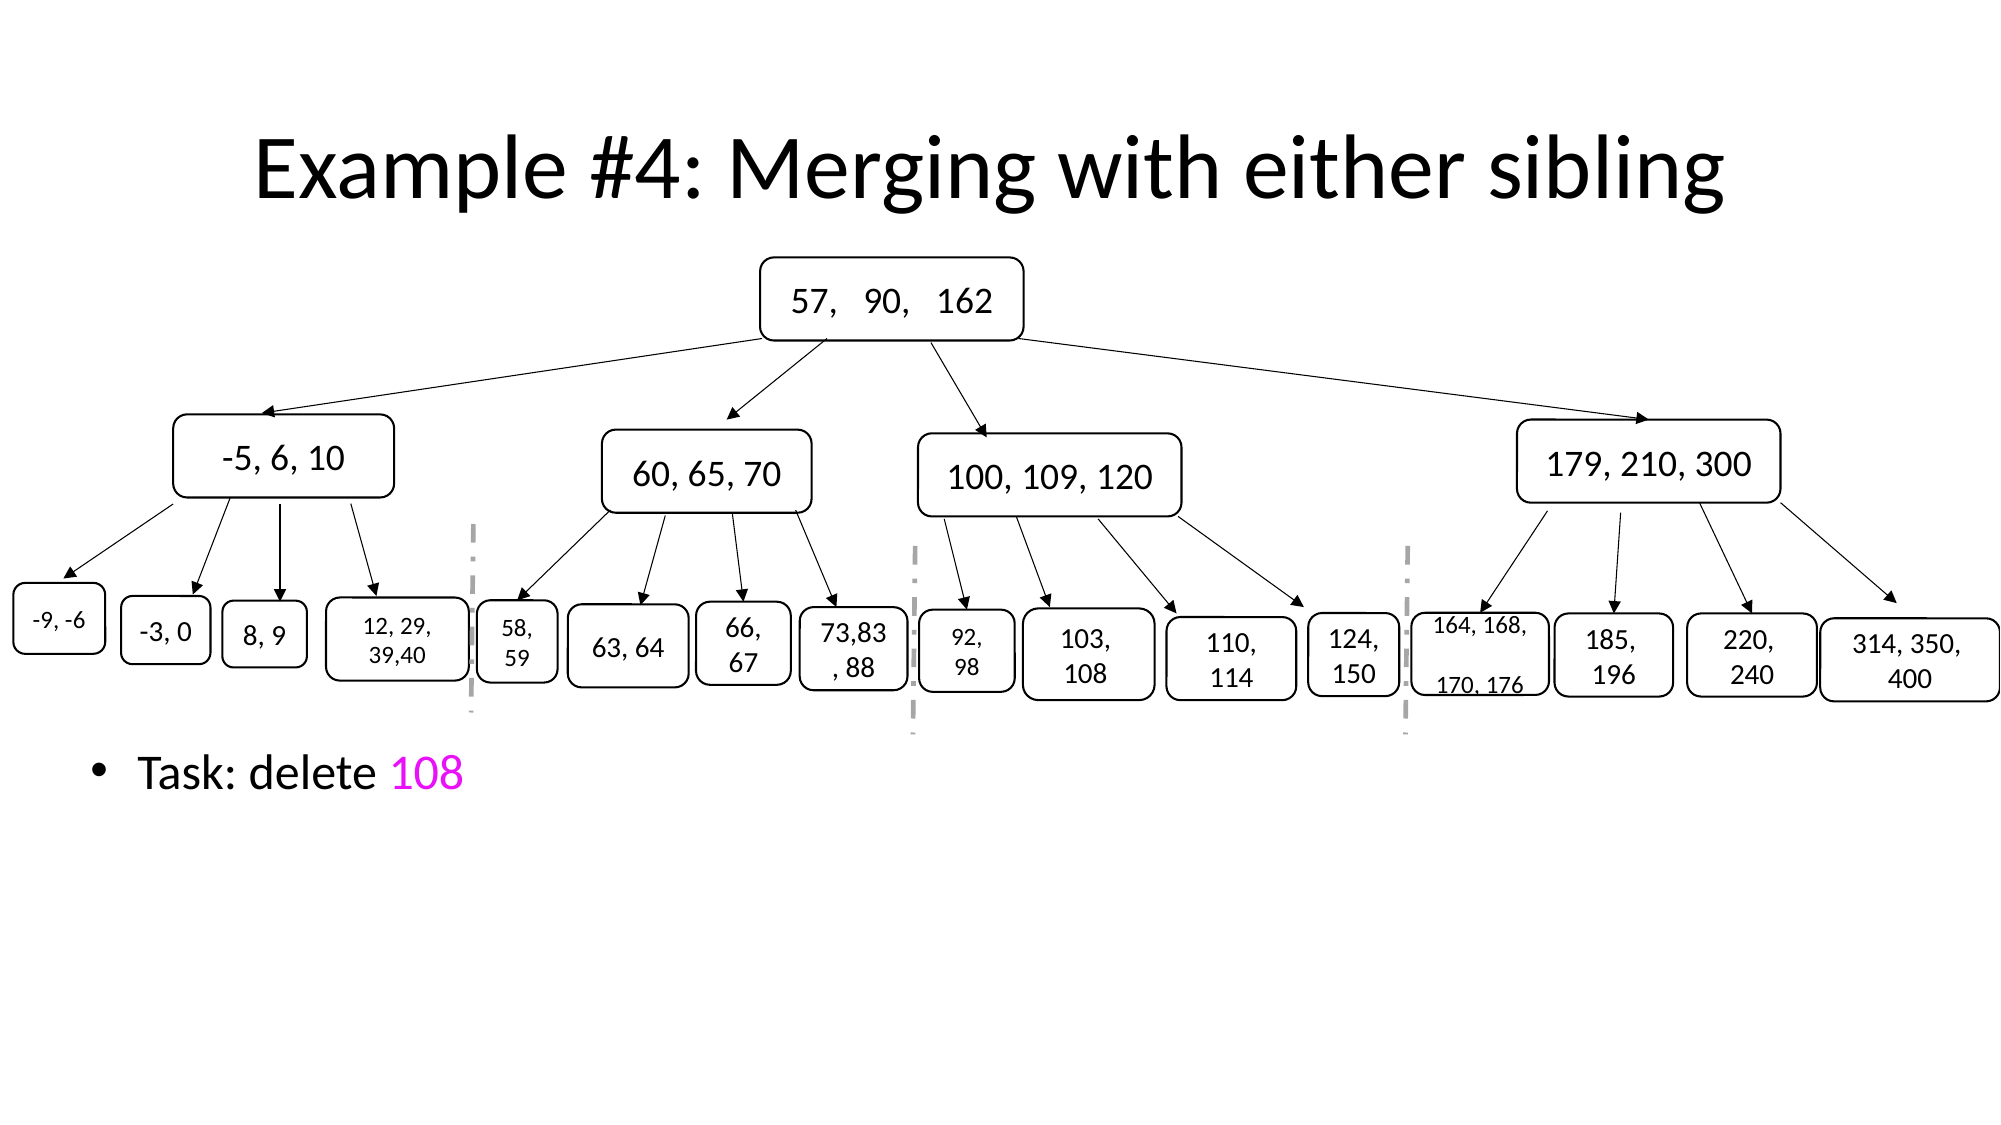

# Example #4: Merging with either sibling
57,   90,   162
-5, 6, 10
179, 210, 300
60, 65, 70
100, 109, 120
-9, -6
-3, 0
12, 29, 39,40
58, 59
8, 9
66, 67
63, 64
73,83, 88
103,
108
92, 98
164, 168,
170, 176
124, 150
185,
196
220,
240
110, 114
314, 350,
400
Task: delete 108